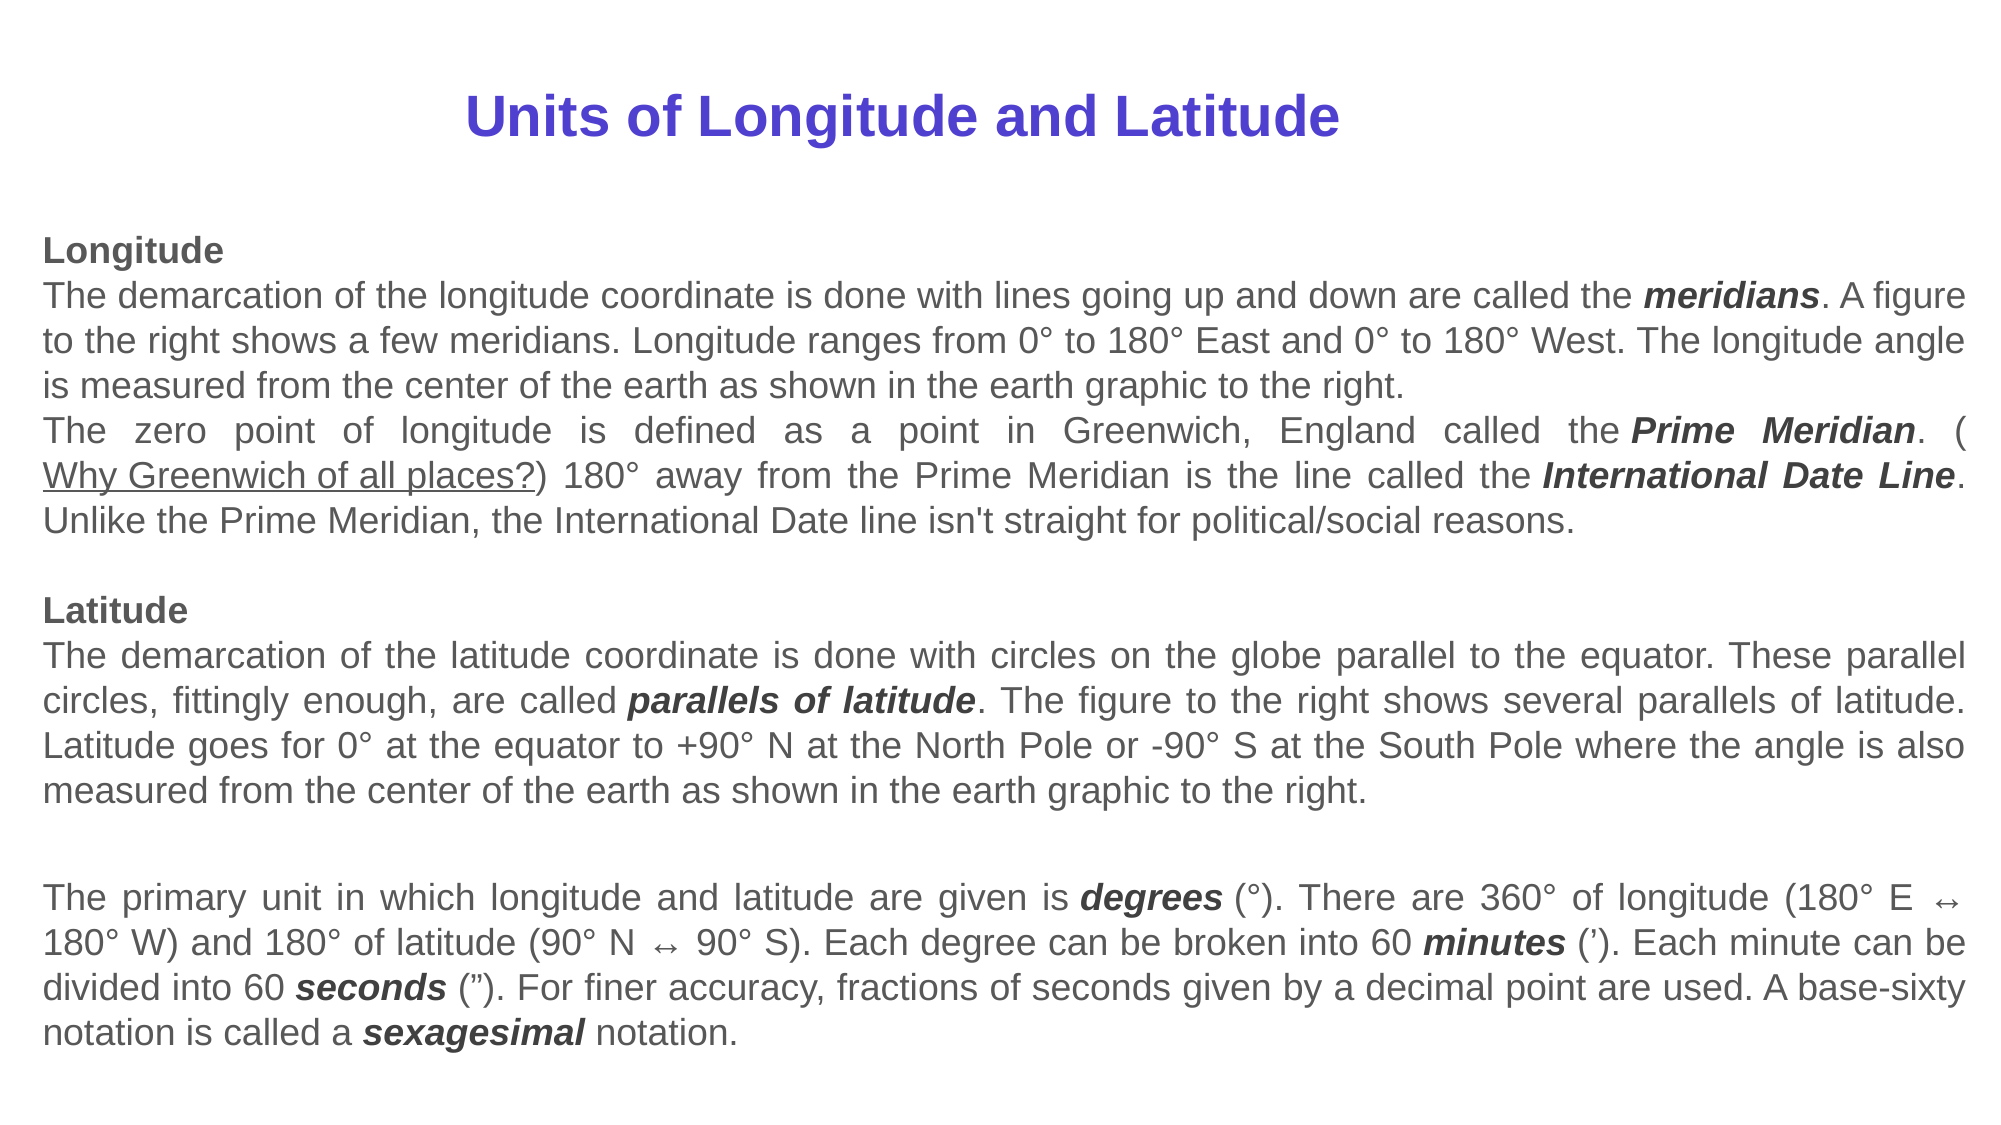

Units of Longitude and Latitude
Longitude
The demarcation of the longitude coordinate is done with lines going up and down are called the meridians. A figure to the right shows a few meridians. Longitude ranges from 0° to 180° East and 0° to 180° West. The longitude angle is measured from the center of the earth as shown in the earth graphic to the right.
The zero point of longitude is defined as a point in Greenwich, England called the Prime Meridian. (Why Greenwich of all places?) 180° away from the Prime Meridian is the line called the International Date Line. Unlike the Prime Meridian, the International Date line isn't straight for political/social reasons.

Latitude
The demarcation of the latitude coordinate is done with circles on the globe parallel to the equator. These parallel circles, fittingly enough, are called parallels of latitude. The figure to the right shows several parallels of latitude. Latitude goes for 0° at the equator to +90° N at the North Pole or -90° S at the South Pole where the angle is also measured from the center of the earth as shown in the earth graphic to the right.
The primary unit in which longitude and latitude are given is degrees (°). There are 360° of longitude (180° E ↔ 180° W) and 180° of latitude (90° N ↔ 90° S). Each degree can be broken into 60 minutes (’). Each minute can be divided into 60 seconds (”). For finer accuracy, fractions of seconds given by a decimal point are used. A base-sixty notation is called a sexagesimal notation.